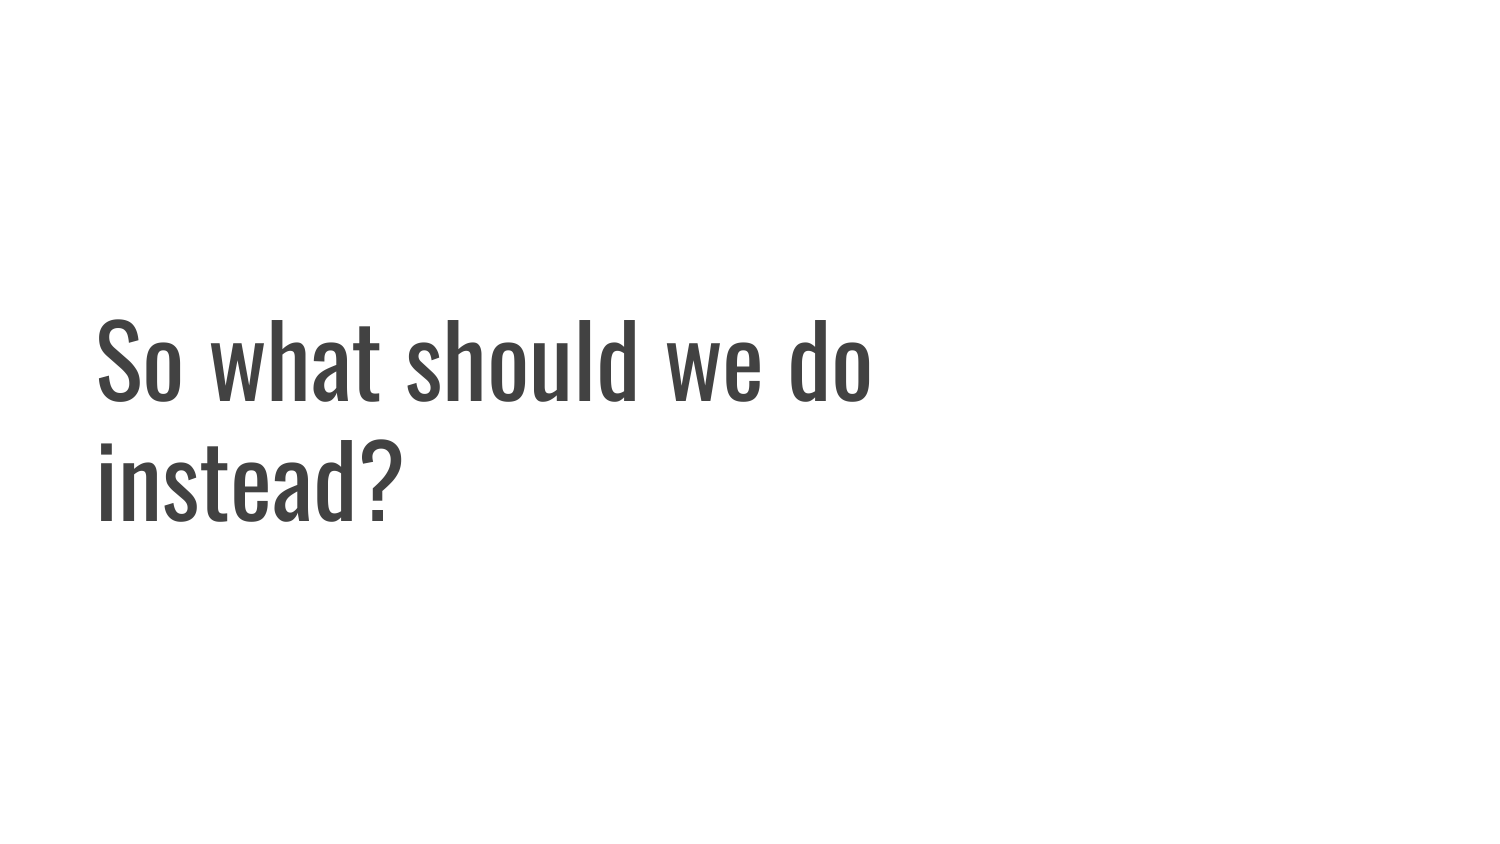

# So what should we do instead?